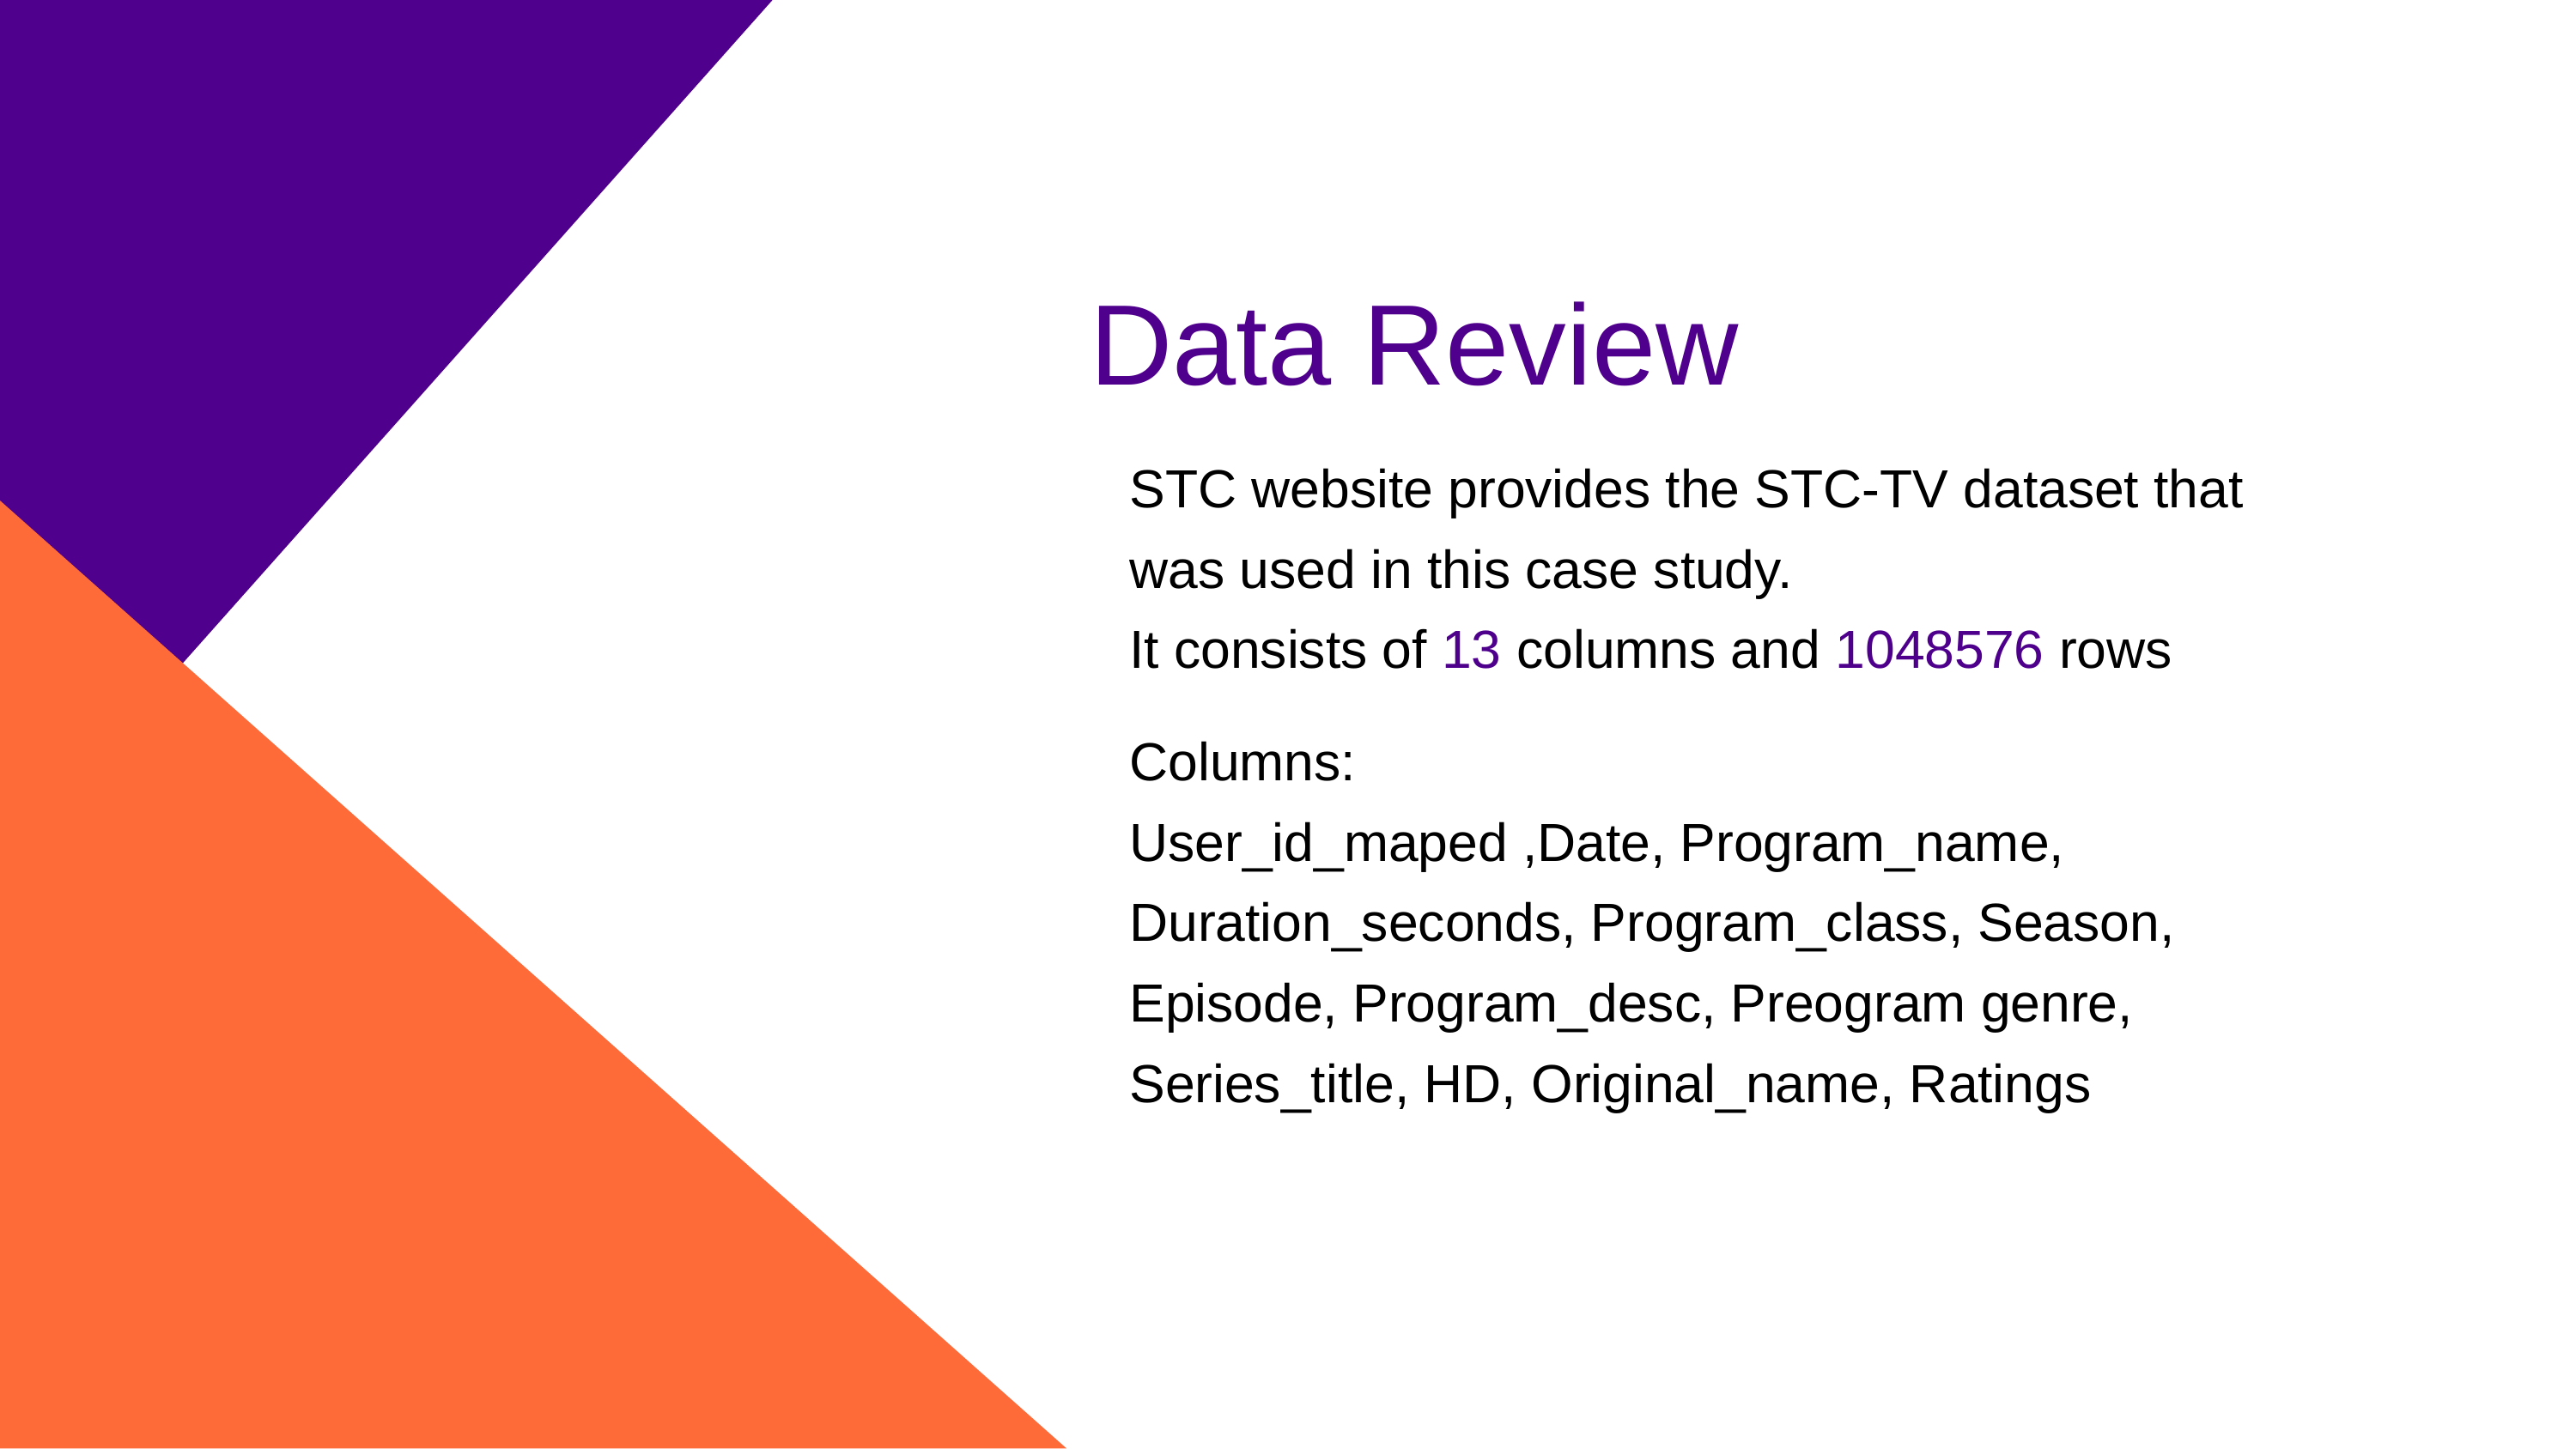

Data Review
STC website provides the STC-TV dataset that was used in this case study.
It consists of 13 columns and 1048576 rows

Columns:
User_id_maped ,Date, Program_name, Duration_seconds, Program_class, Season, Episode, Program_desc, Preogram genre, Series_title, HD, Original_name, Ratings